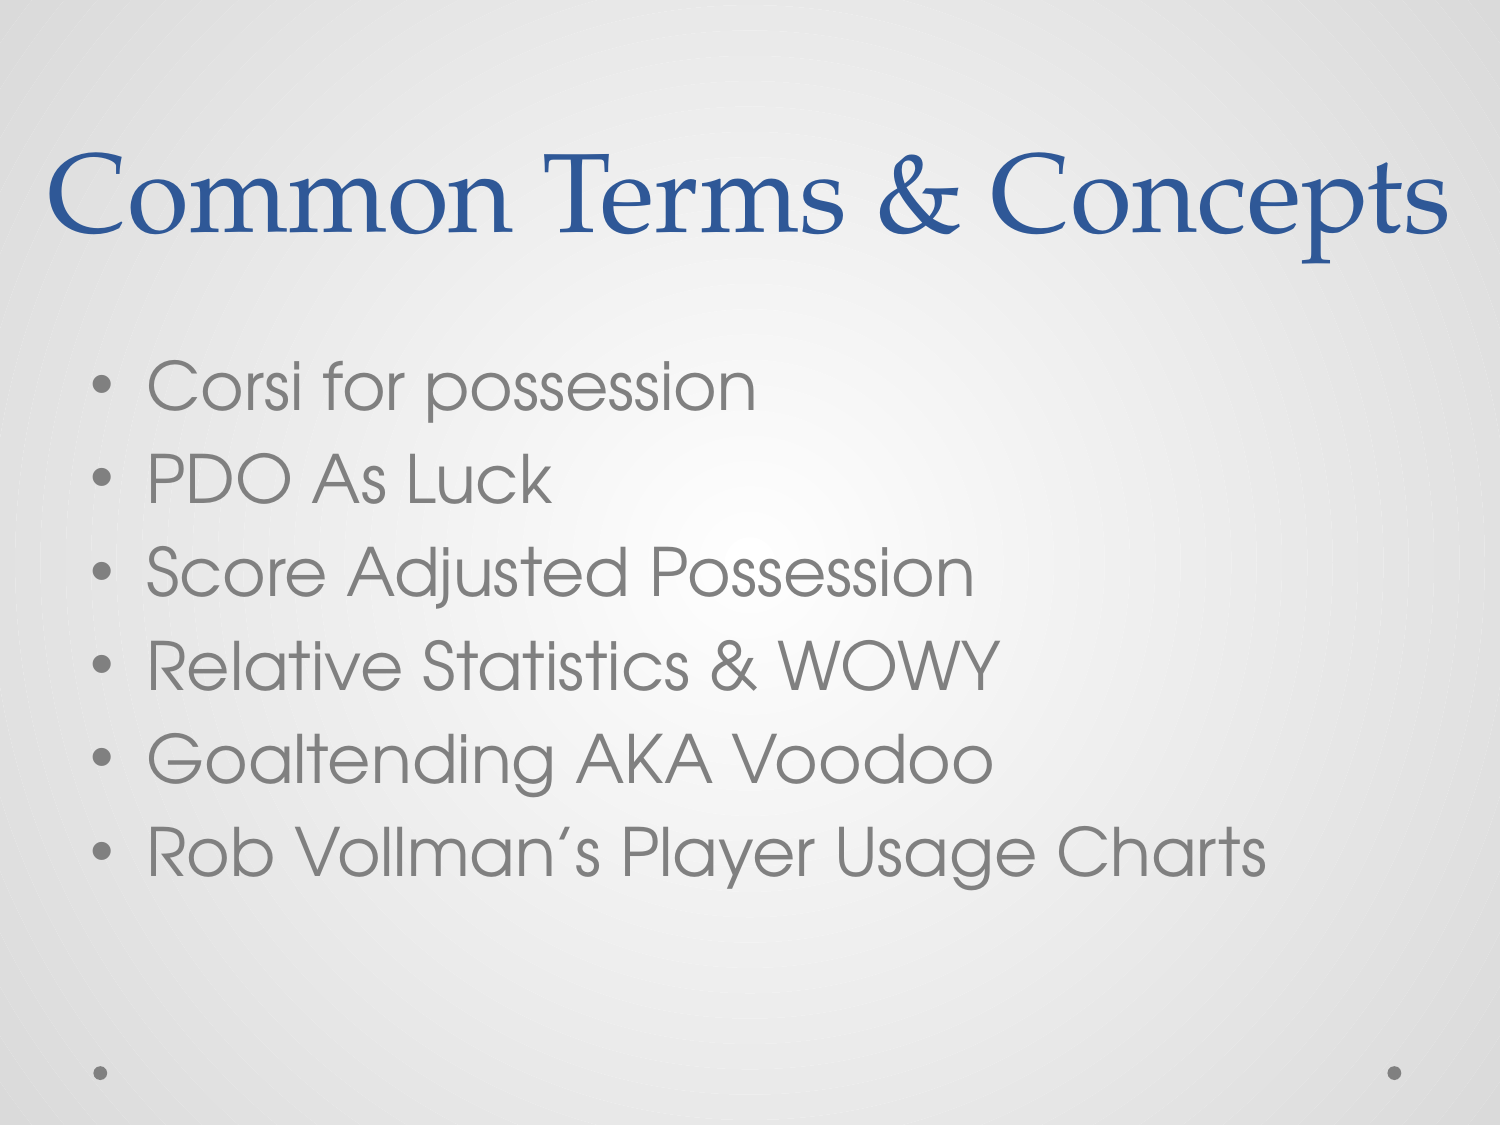

# Common Terms & Concepts

Corsi for possession
PDO As Luck
Score Adjusted Possession
Relative Statistics & WOWY
Goaltending AKA Voodoo
Rob Vollman’s Player Usage Charts